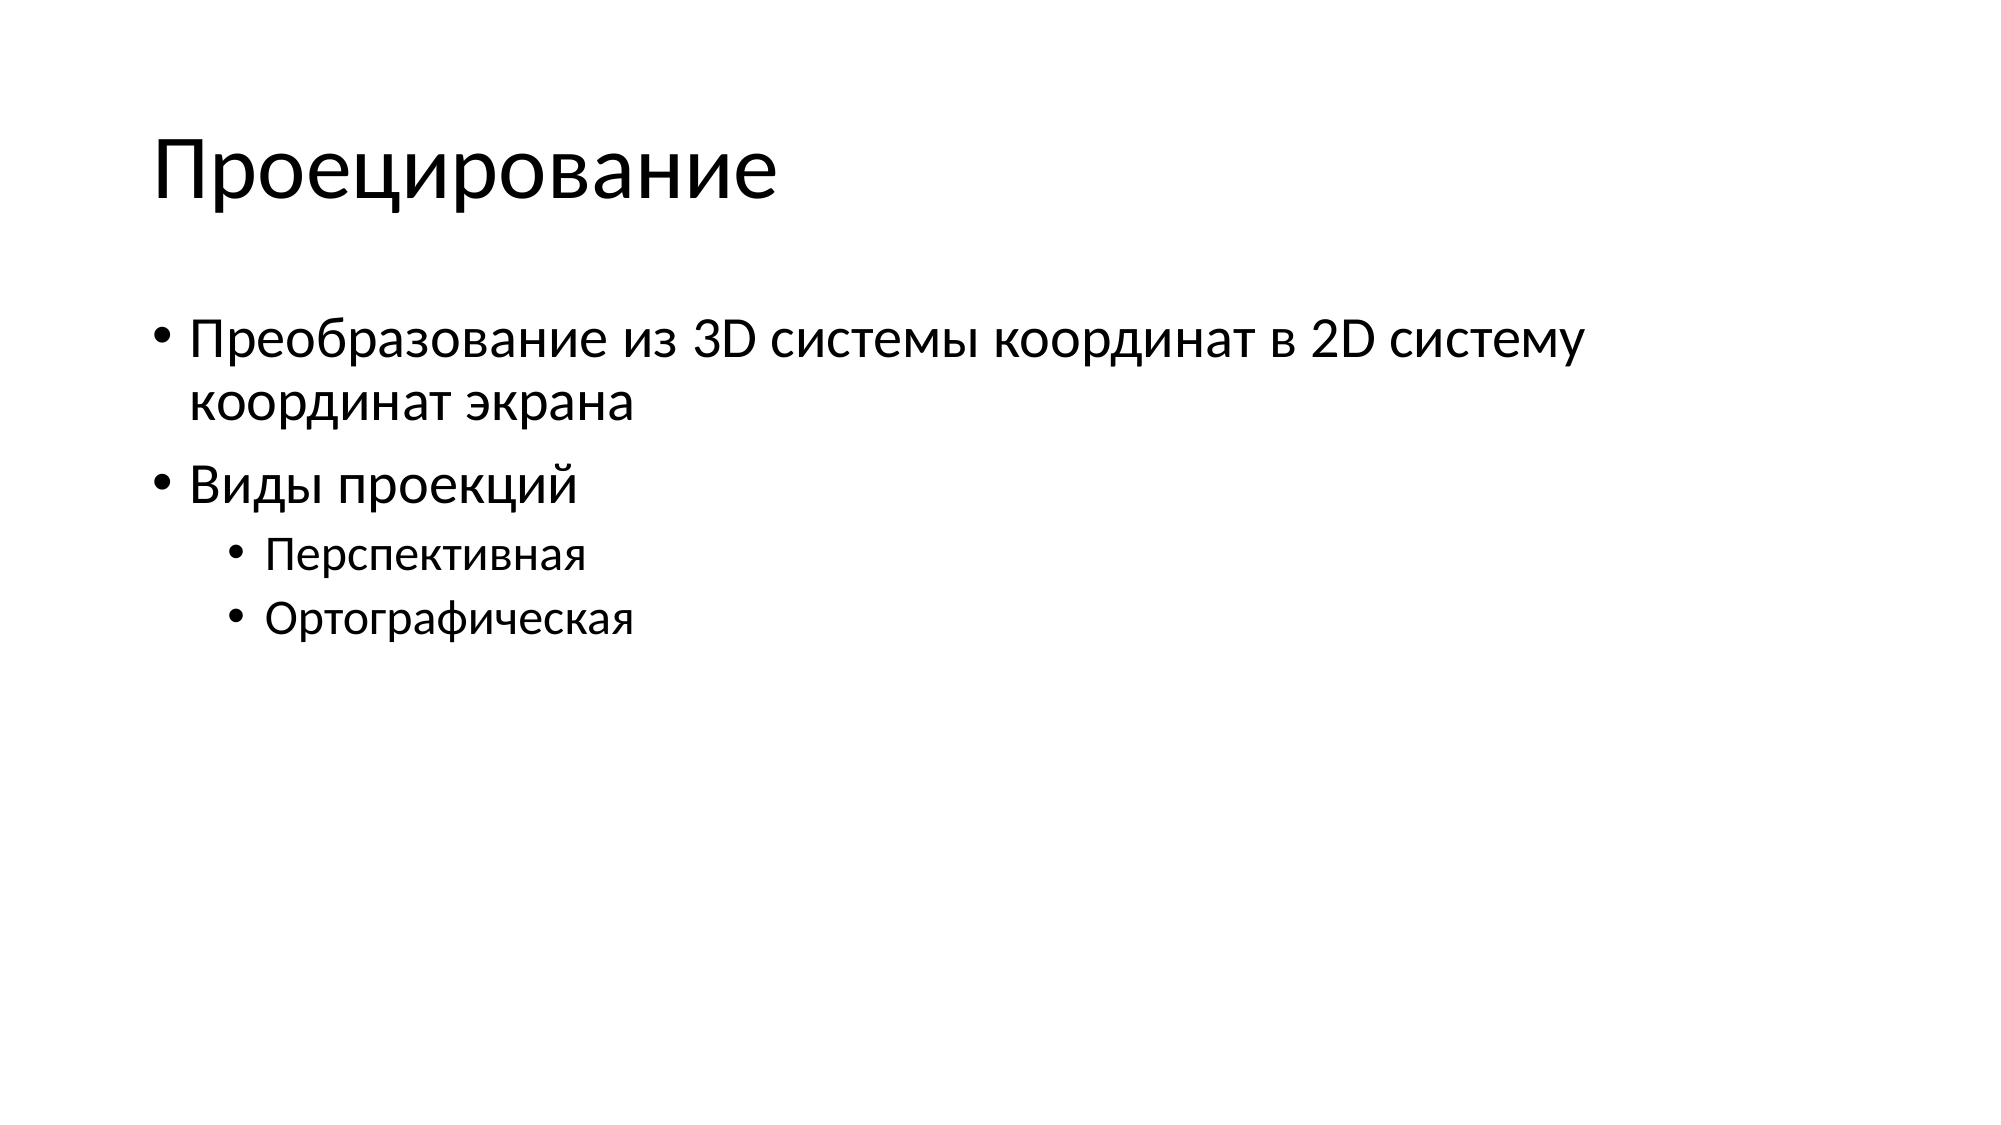

# Проецирование
Преобразование из 3D системы координат в 2D систему координат экрана
Виды проекций
Перспективная
Ортографическая